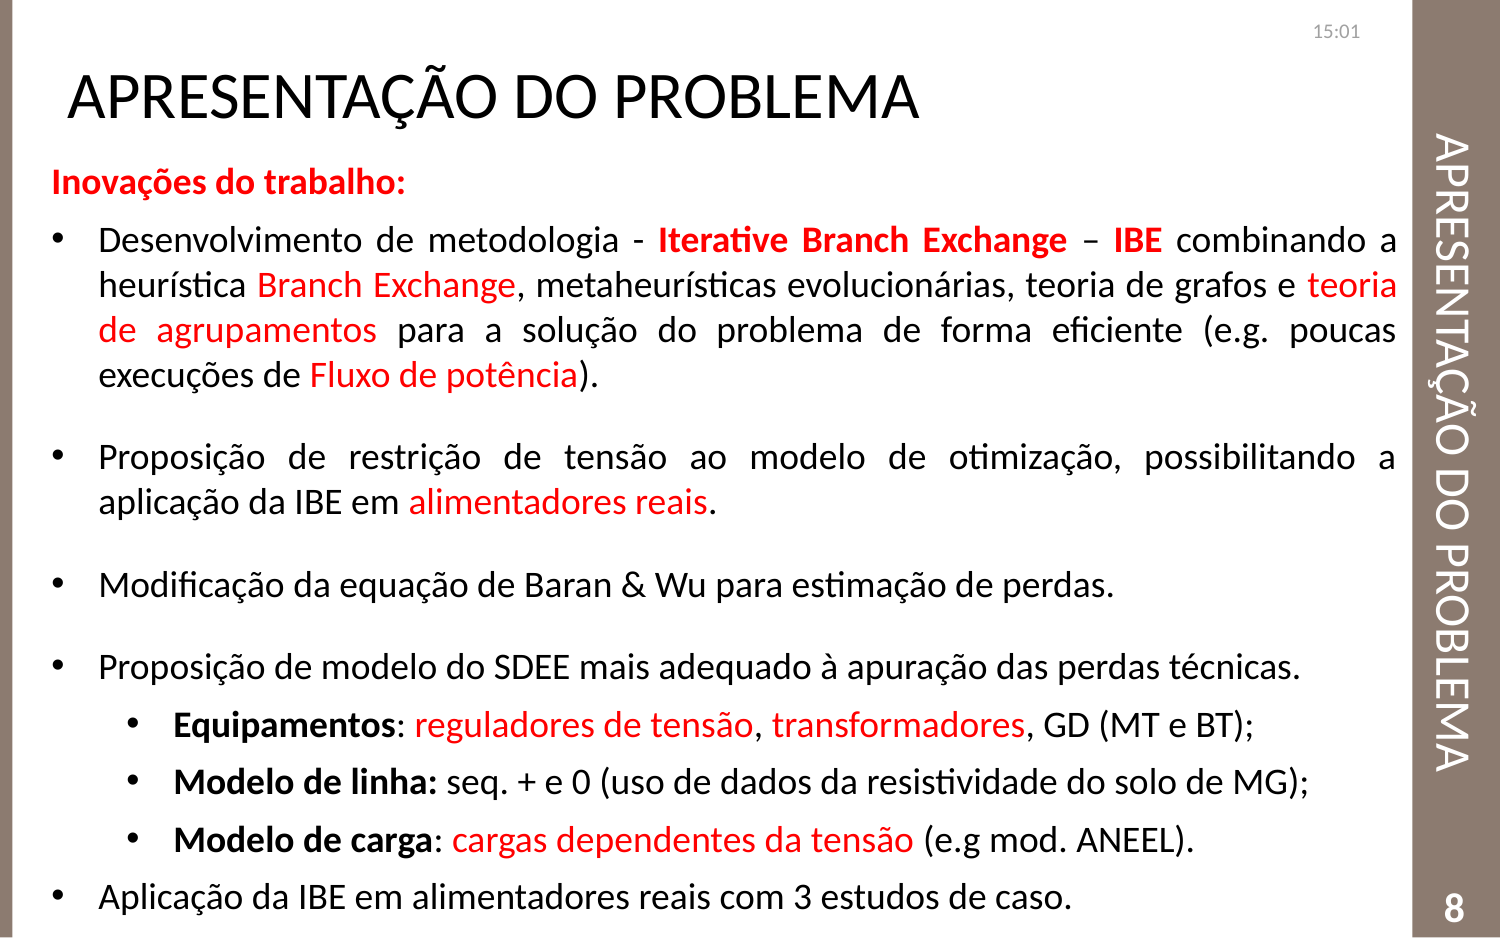

Apresentação do Problema
15:01
# Apresentação do Problema
Inovações do trabalho:
Desenvolvimento de metodologia - Iterative Branch Exchange – IBE combinando a heurística Branch Exchange, metaheurísticas evolucionárias, teoria de grafos e teoria de agrupamentos para a solução do problema de forma eficiente (e.g. poucas execuções de Fluxo de potência).
Proposição de restrição de tensão ao modelo de otimização, possibilitando a aplicação da IBE em alimentadores reais.
Modificação da equação de Baran & Wu para estimação de perdas.
Proposição de modelo do SDEE mais adequado à apuração das perdas técnicas.
Equipamentos: reguladores de tensão, transformadores, GD (MT e BT);
Modelo de linha: seq. + e 0 (uso de dados da resistividade do solo de MG);
Modelo de carga: cargas dependentes da tensão (e.g mod. ANEEL).
Aplicação da IBE em alimentadores reais com 3 estudos de caso.
8